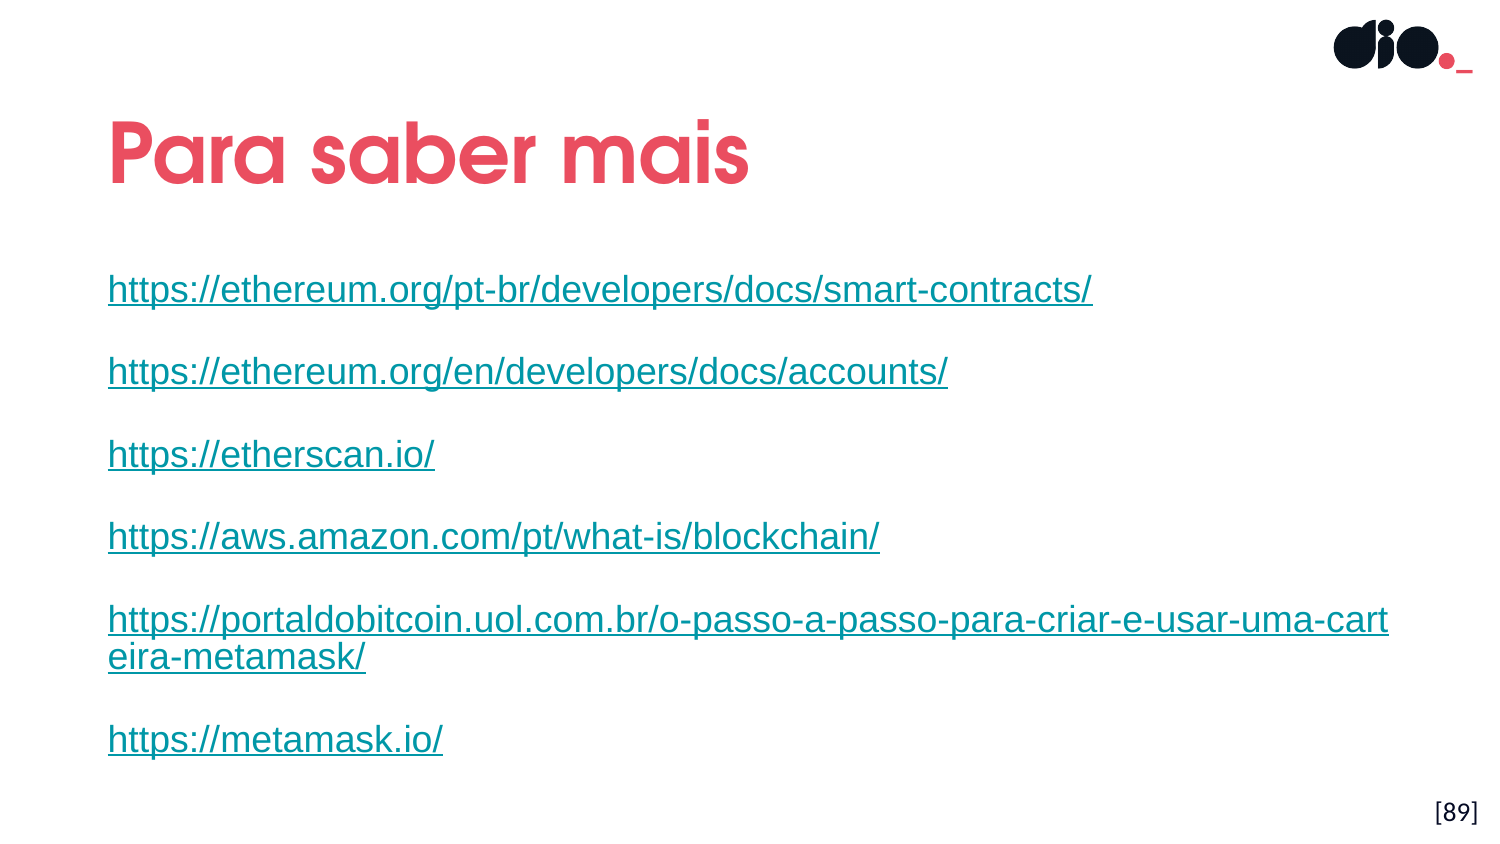

Para saber mais
https://ethereum.org/pt-br/developers/docs/smart-contracts/
https://ethereum.org/en/developers/docs/accounts/
https://etherscan.io/
https://aws.amazon.com/pt/what-is/blockchain/
https://portaldobitcoin.uol.com.br/o-passo-a-passo-para-criar-e-usar-uma-carteira-metamask/
https://metamask.io/

[89]